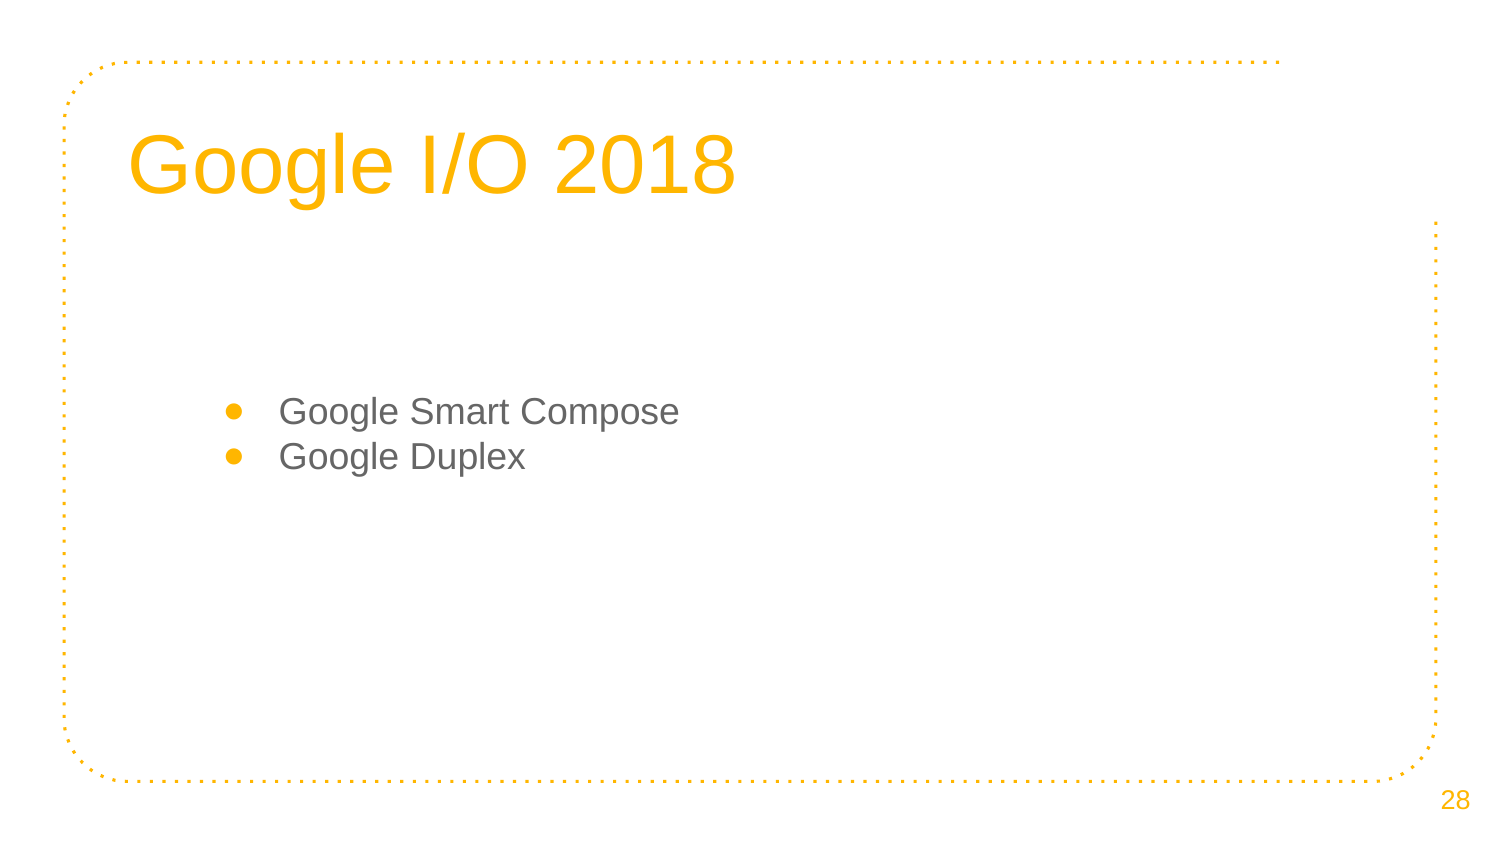

Google I/O 2018
Google Smart Compose
Google Duplex
28